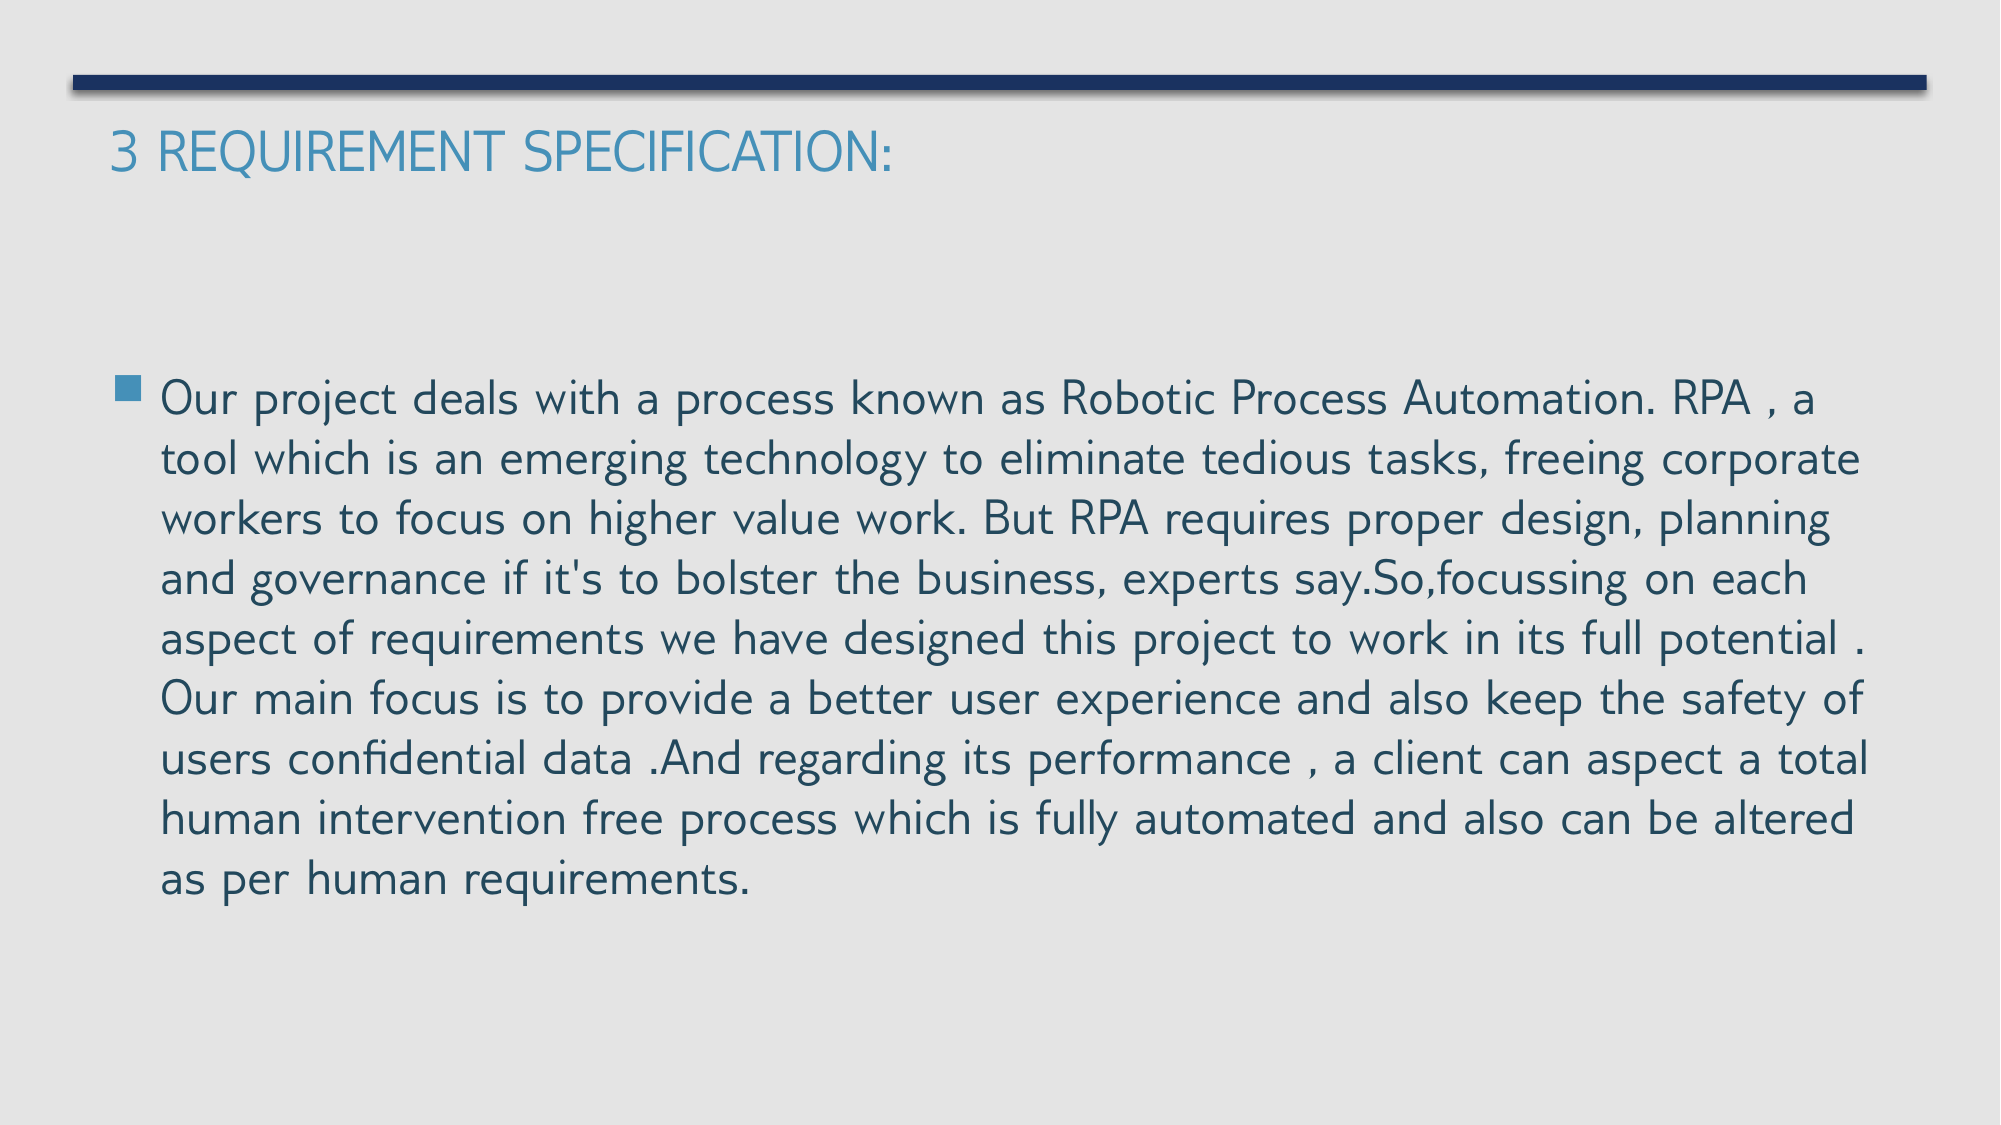

# 3 Requirement Specification:
Our project deals with a process known as Robotic Process Automation. RPA , a tool which is an emerging technology to eliminate tedious tasks, freeing corporate workers to focus on higher value work. But RPA requires proper design, planning and governance if it's to bolster the business, experts say.So,focussing on each aspect of requirements we have designed this project to work in its full potential . Our main focus is to provide a better user experience and also keep the safety of users confidential data .And regarding its performance , a client can aspect a total human intervention free process which is fully automated and also can be altered as per human requirements.